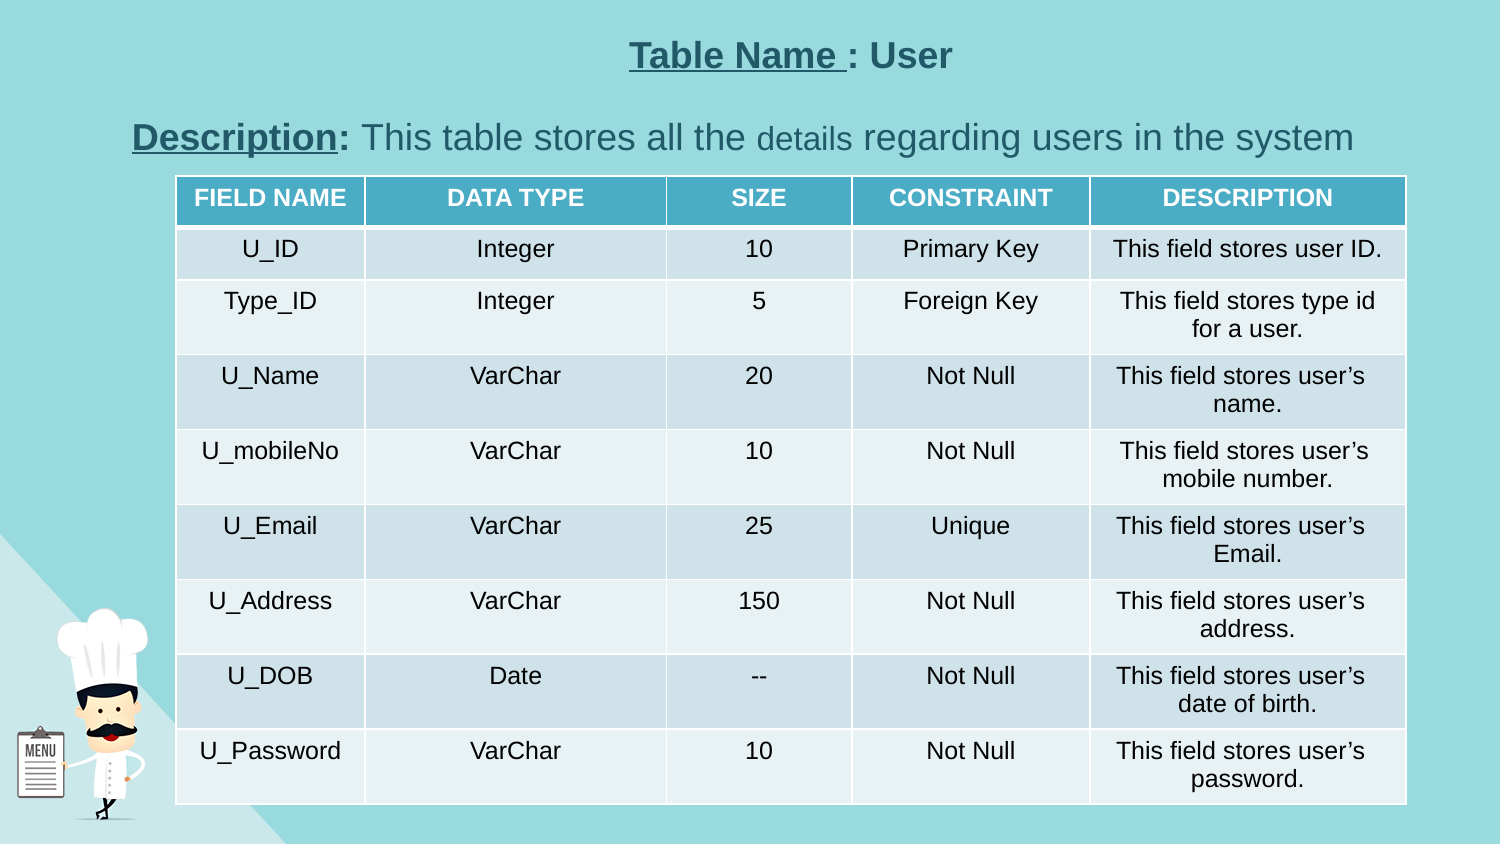

Table Name : User
Description: This table stores all the details regarding users in the system
| FIELD NAME | DATA TYPE | SIZE | CONSTRAINT | DESCRIPTION |
| --- | --- | --- | --- | --- |
| U\_ID | Integer | 10 | Primary Key | This field stores user ID. |
| Type\_ID | Integer | 5 | Foreign Key | This field stores type id for a user. |
| U\_Name | VarChar | 20 | Not Null | This field stores user’s name. |
| U\_mobileNo | VarChar | 10 | Not Null | This field stores user’s mobile number. |
| U\_Email | VarChar | 25 | Unique | This field stores user’s Email. |
| U\_Address | VarChar | 150 | Not Null | This field stores user’s address. |
| U\_DOB | Date | -- | Not Null | This field stores user’s date of birth. |
| U\_Password | VarChar | 10 | Not Null | This field stores user’s password. |